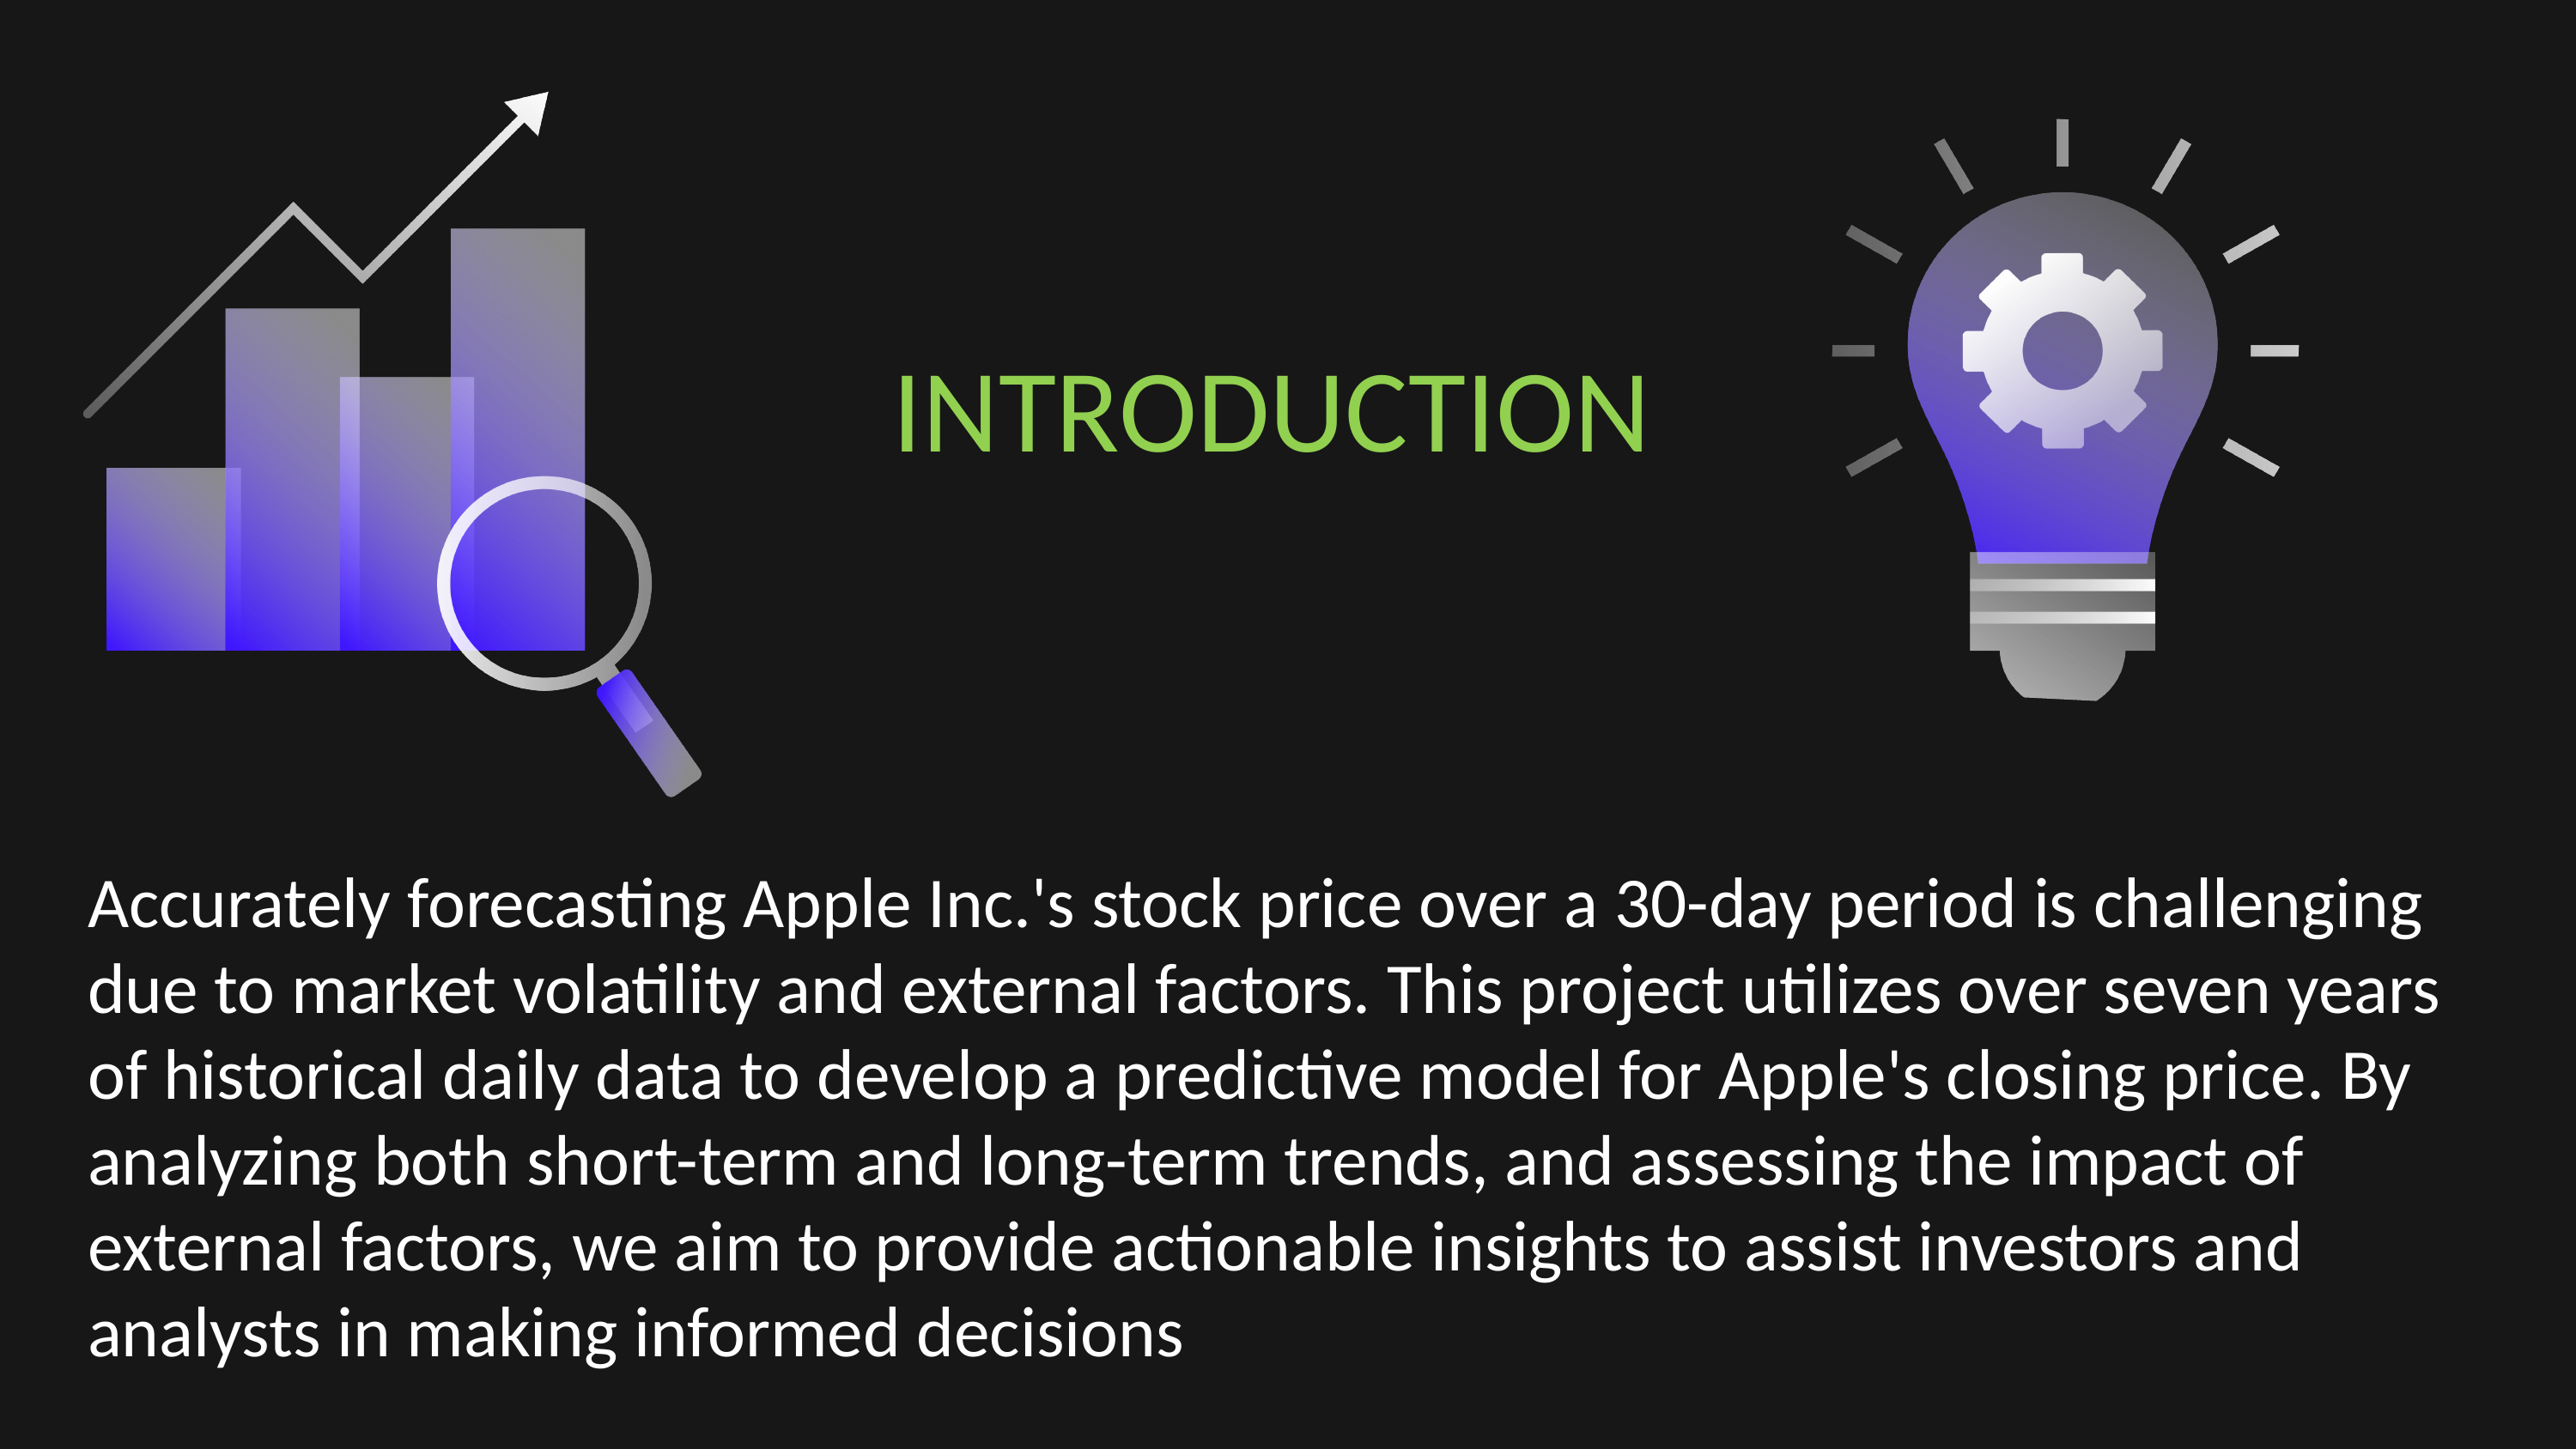

INTRODUCTION

Accurately forecasting Apple Inc.'s stock price over a 30-day period is challenging due to market volatility and external factors. This project utilizes over seven years of historical daily data to develop a predictive model for Apple's closing price. By analyzing both short-term and long-term trends, and assessing the impact of external factors, we aim to provide actionable insights to assist investors and analysts in making informed decisions